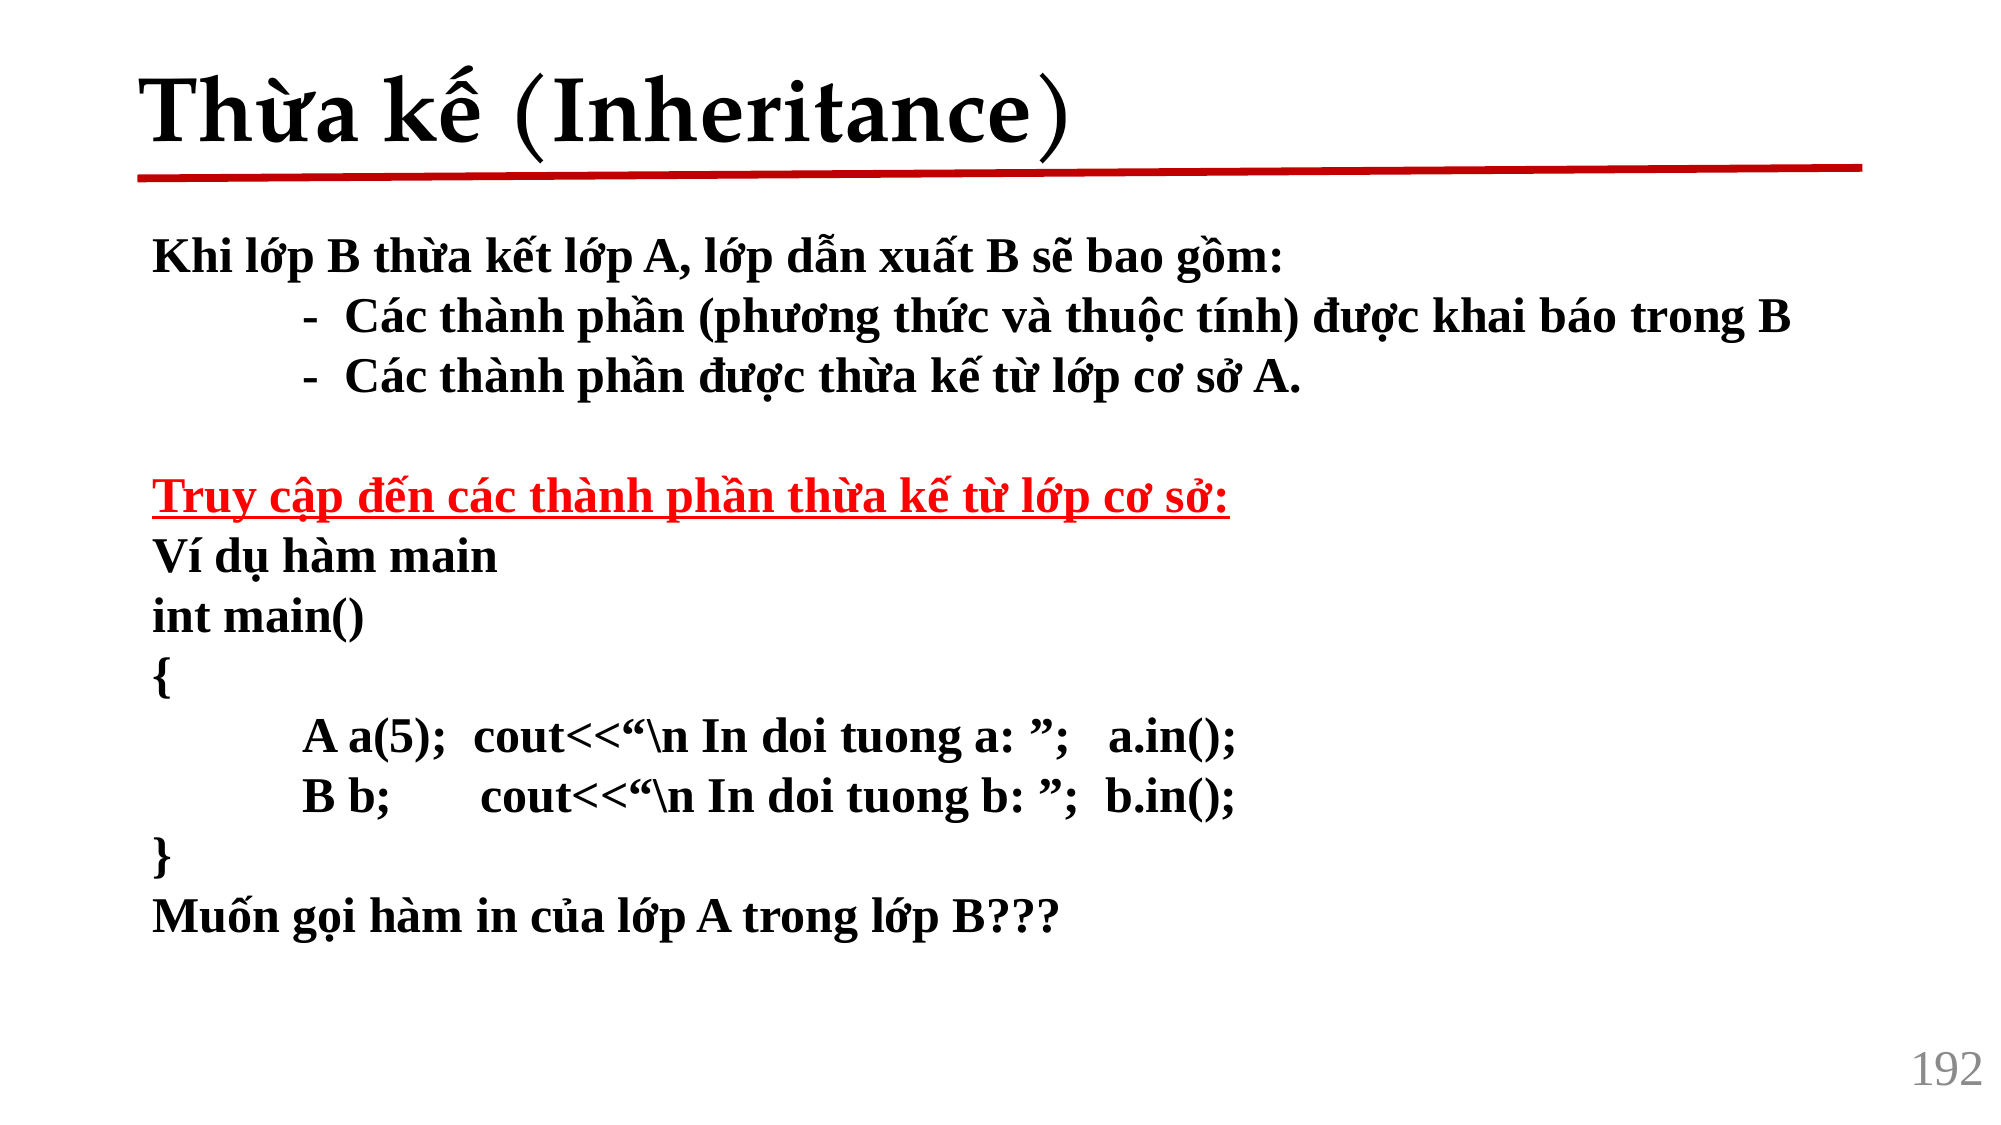

# Thừa kế (Inheritance)
Khi lớp B thừa kết lớp A, lớp dẫn xuất B sẽ bao gồm:
	-  Các thành phần (phương thức và thuộc tính) được khai báo trong B
	-  Các thành phần được thừa kế từ lớp cơ sở A.

Truy cập đến các thành phần thừa kế từ lớp cơ sở:
Ví dụ hàm main
int main()
{
	A a(5);  cout<<“\n In doi tuong a: ”;   a.in();
	B b;       cout<<“\n In doi tuong b: ”;  b.in();
}
Muốn gọi hàm in của lớp A trong lớp B???
192